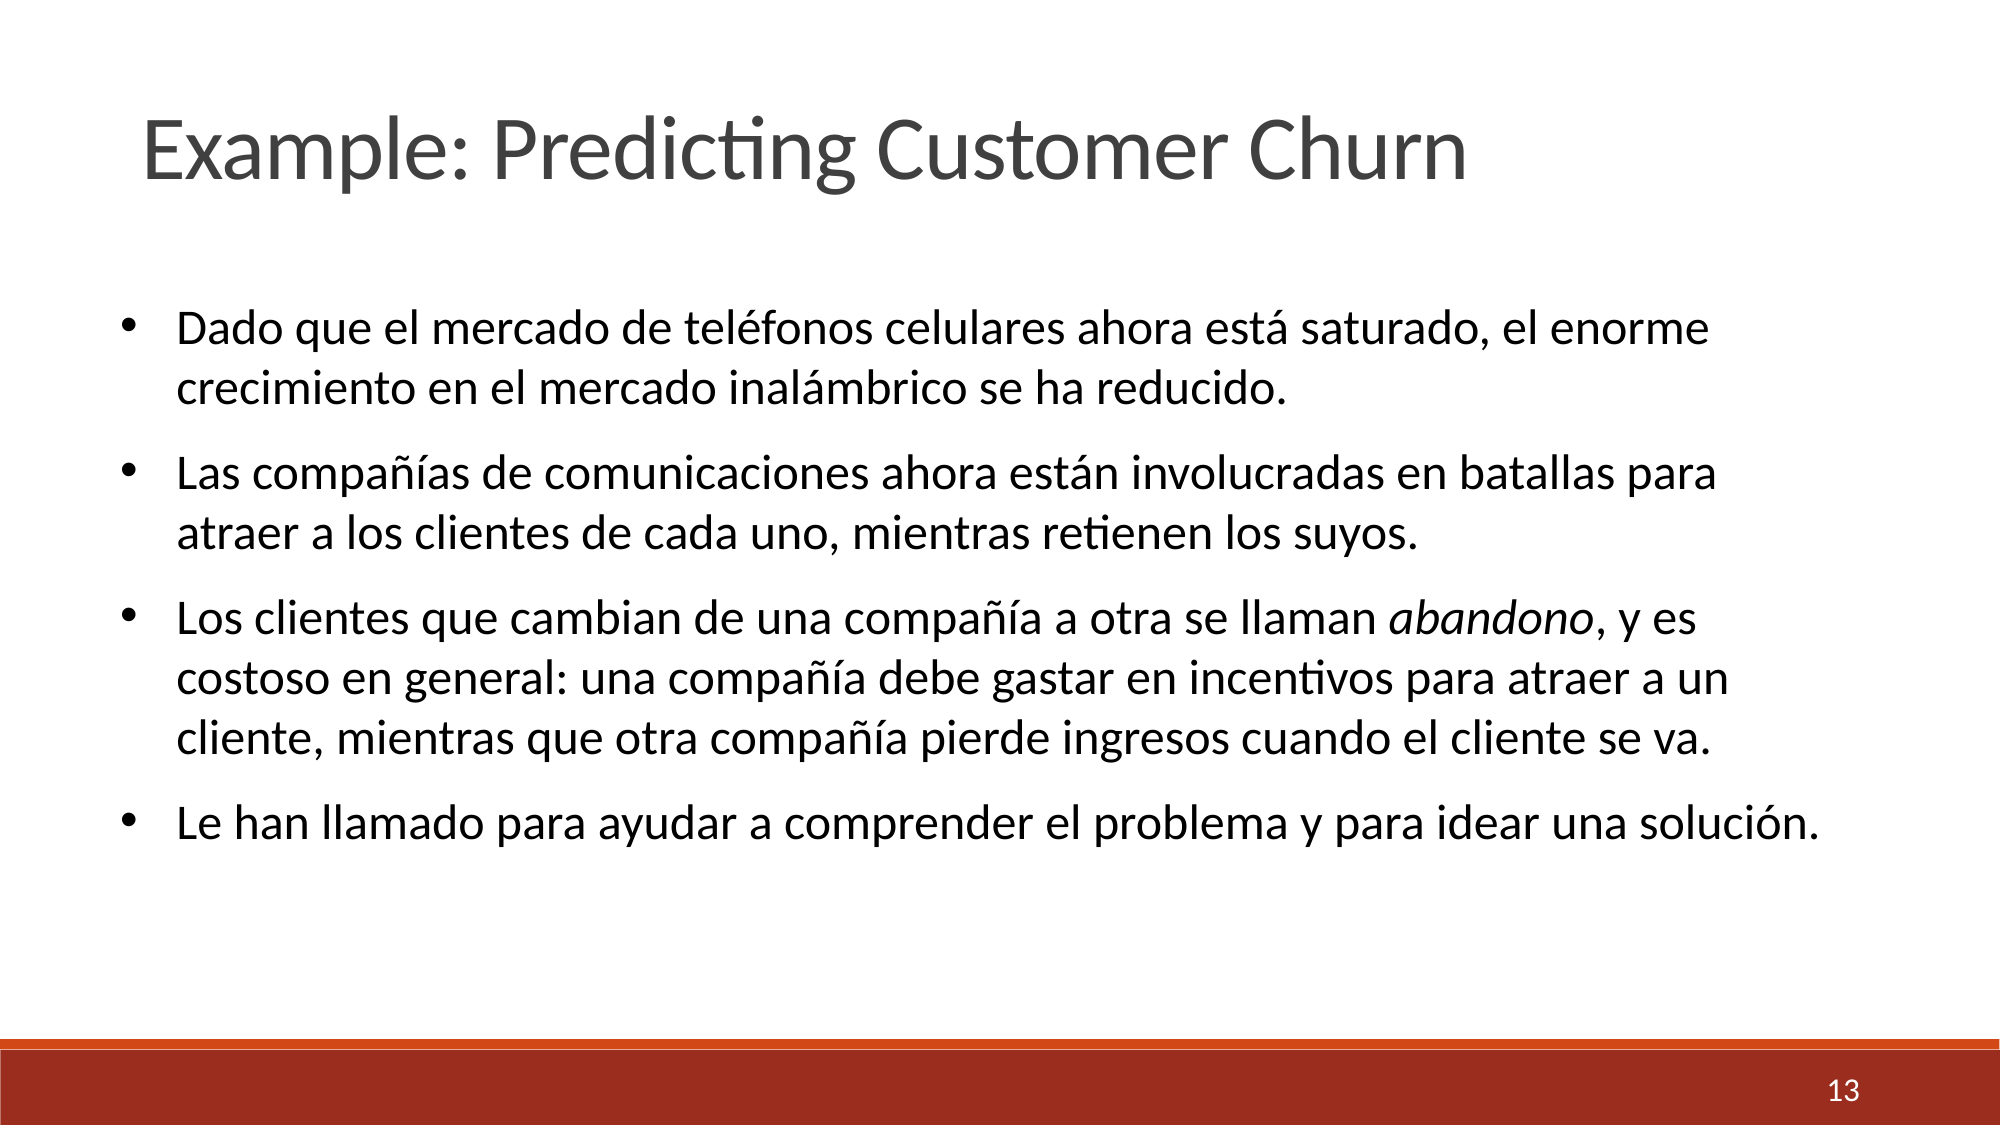

Example: Predicting Customer Churn
Dado que el mercado de teléfonos celulares ahora está saturado, el enorme crecimiento en el mercado inalámbrico se ha reducido.
Las compañías de comunicaciones ahora están involucradas en batallas para atraer a los clientes de cada uno, mientras retienen los suyos.
Los clientes que cambian de una compañía a otra se llaman abandono, y es costoso en general: una compañía debe gastar en incentivos para atraer a un cliente, mientras que otra compañía pierde ingresos cuando el cliente se va.
Le han llamado para ayudar a comprender el problema y para idear una solución.
13